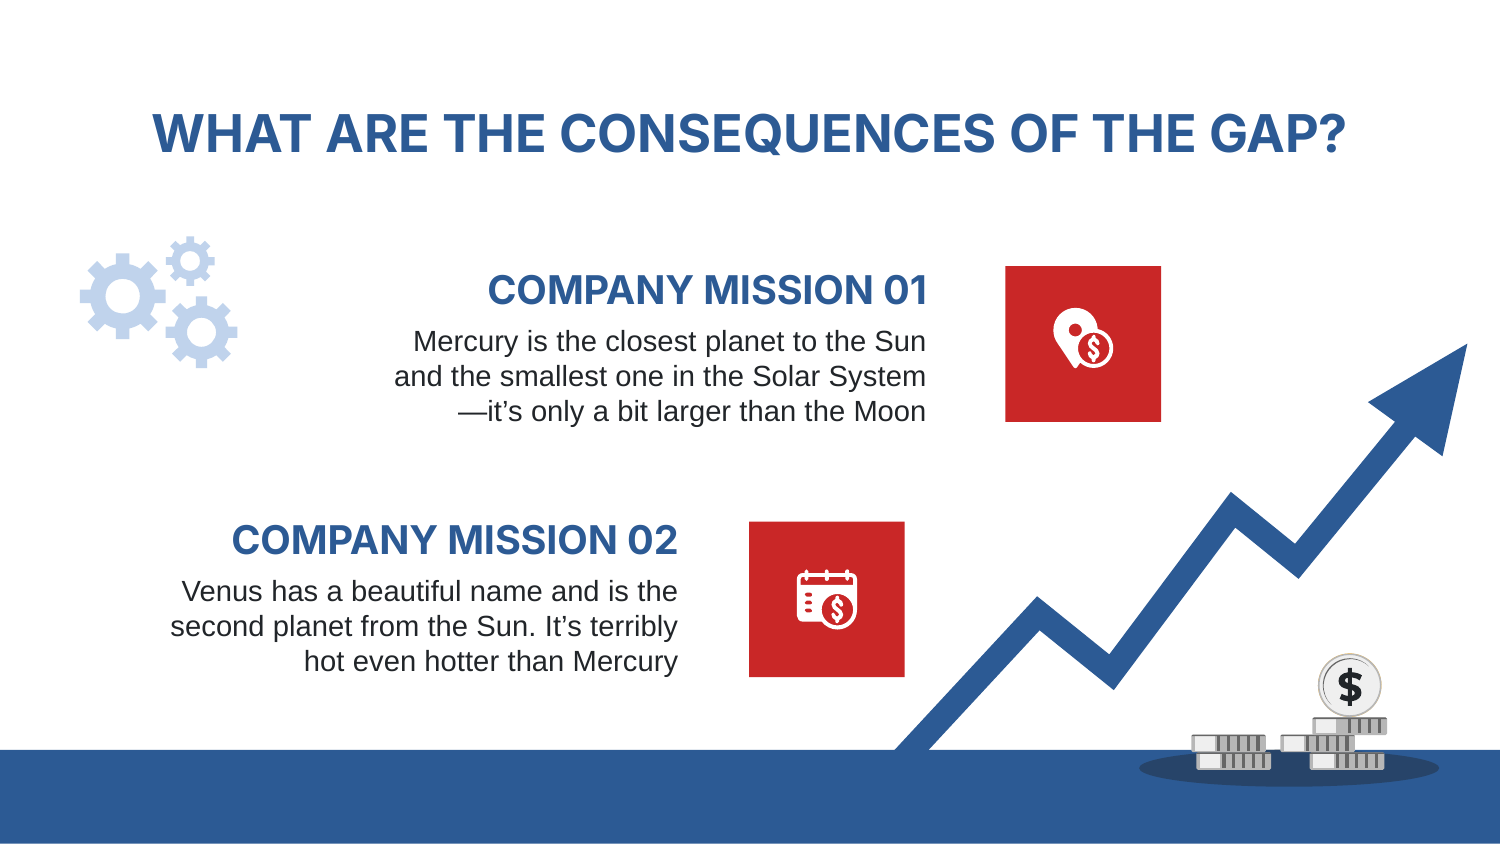

# WHAT ARE THE CONSEQUENCES OF THE GAP?

COMPANY MISSION 01

Mercury is the closest planet to the Sun and the smallest one in the Solar System—it’s only a bit larger than the Moon

COMPANY MISSION 02

Venus has a beautiful name and is the second planet from the Sun. It’s terribly hot even hotter than Mercury